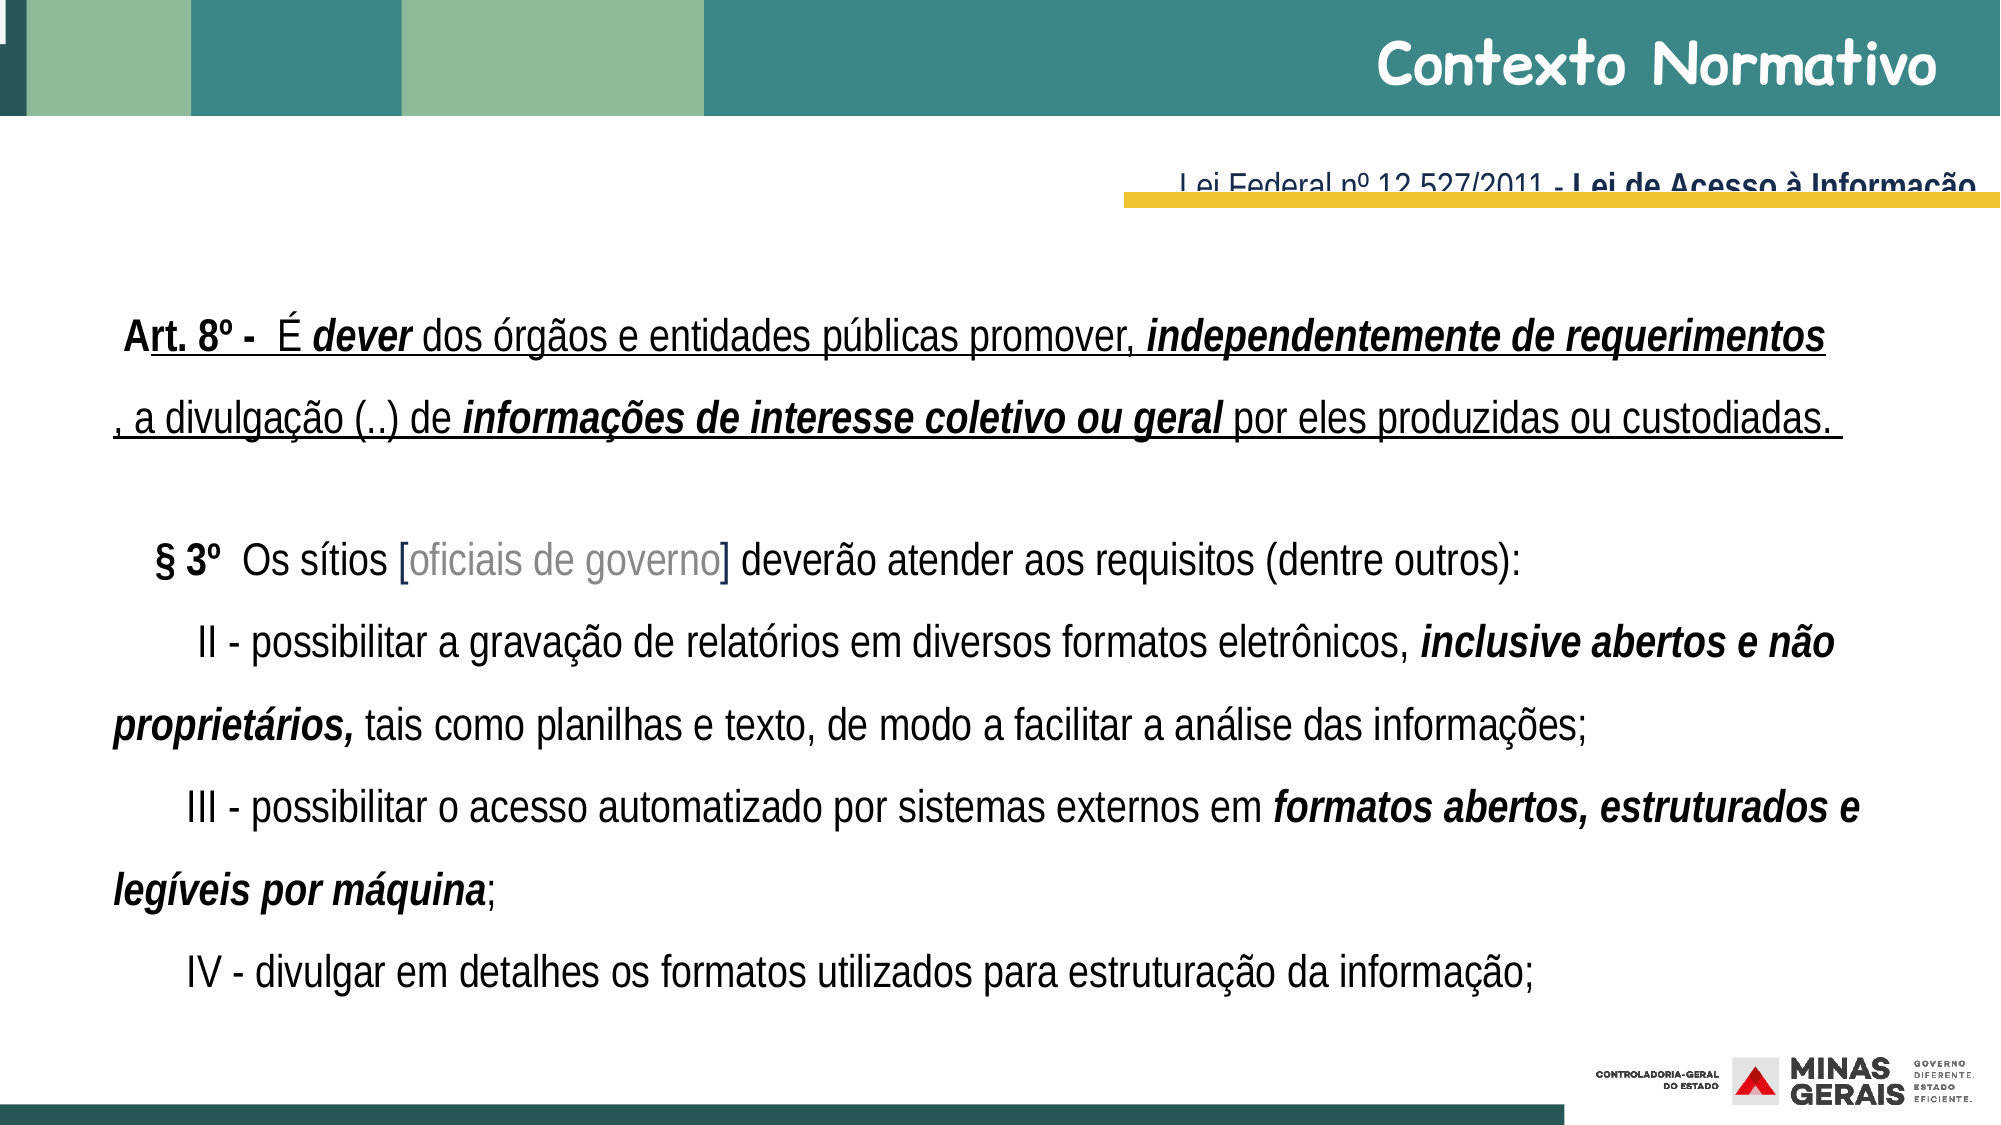

# Contexto Normativo
Lei Federal nº 12.527/2011 - Lei de Acesso à Informação

 Art. 8º -  É dever dos órgãos e entidades públicas promover, independentemente de requerimentos, a divulgação (..) de informações de interesse coletivo ou geral por eles produzidas ou custodiadas.
    § 3º  Os sítios [oficiais de governo] deverão atender aos requisitos (dentre outros):
        II - possibilitar a gravação de relatórios em diversos formatos eletrônicos, inclusive abertos e não proprietários, tais como planilhas e texto, de modo a facilitar a análise das informações;
       III - possibilitar o acesso automatizado por sistemas externos em formatos abertos, estruturados e legíveis por máquina;
       IV - divulgar em detalhes os formatos utilizados para estruturação da informação;